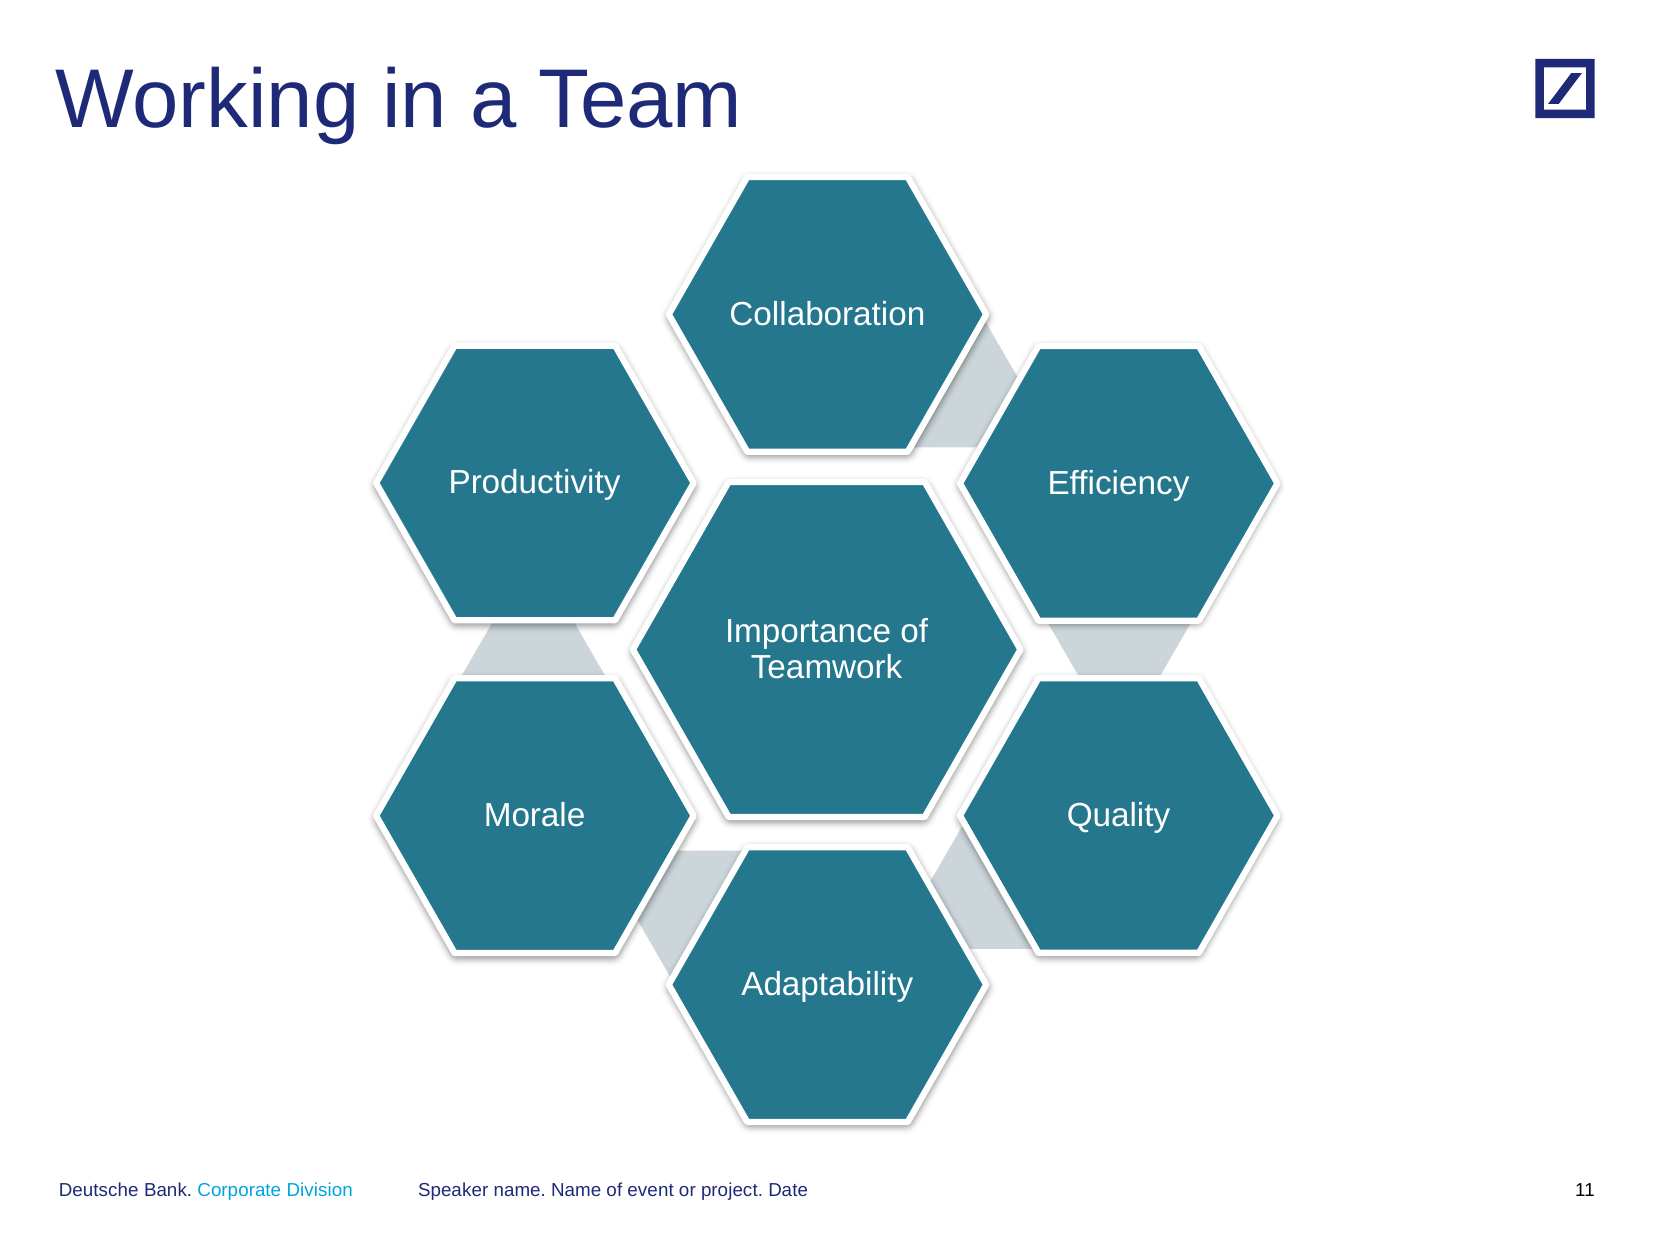

# Working in a Team
Importance of Teamwork
Collaboration
Efficiency
Quality
Adaptability
Morale
Productivity
Speaker name. Name of event or project. Date
11